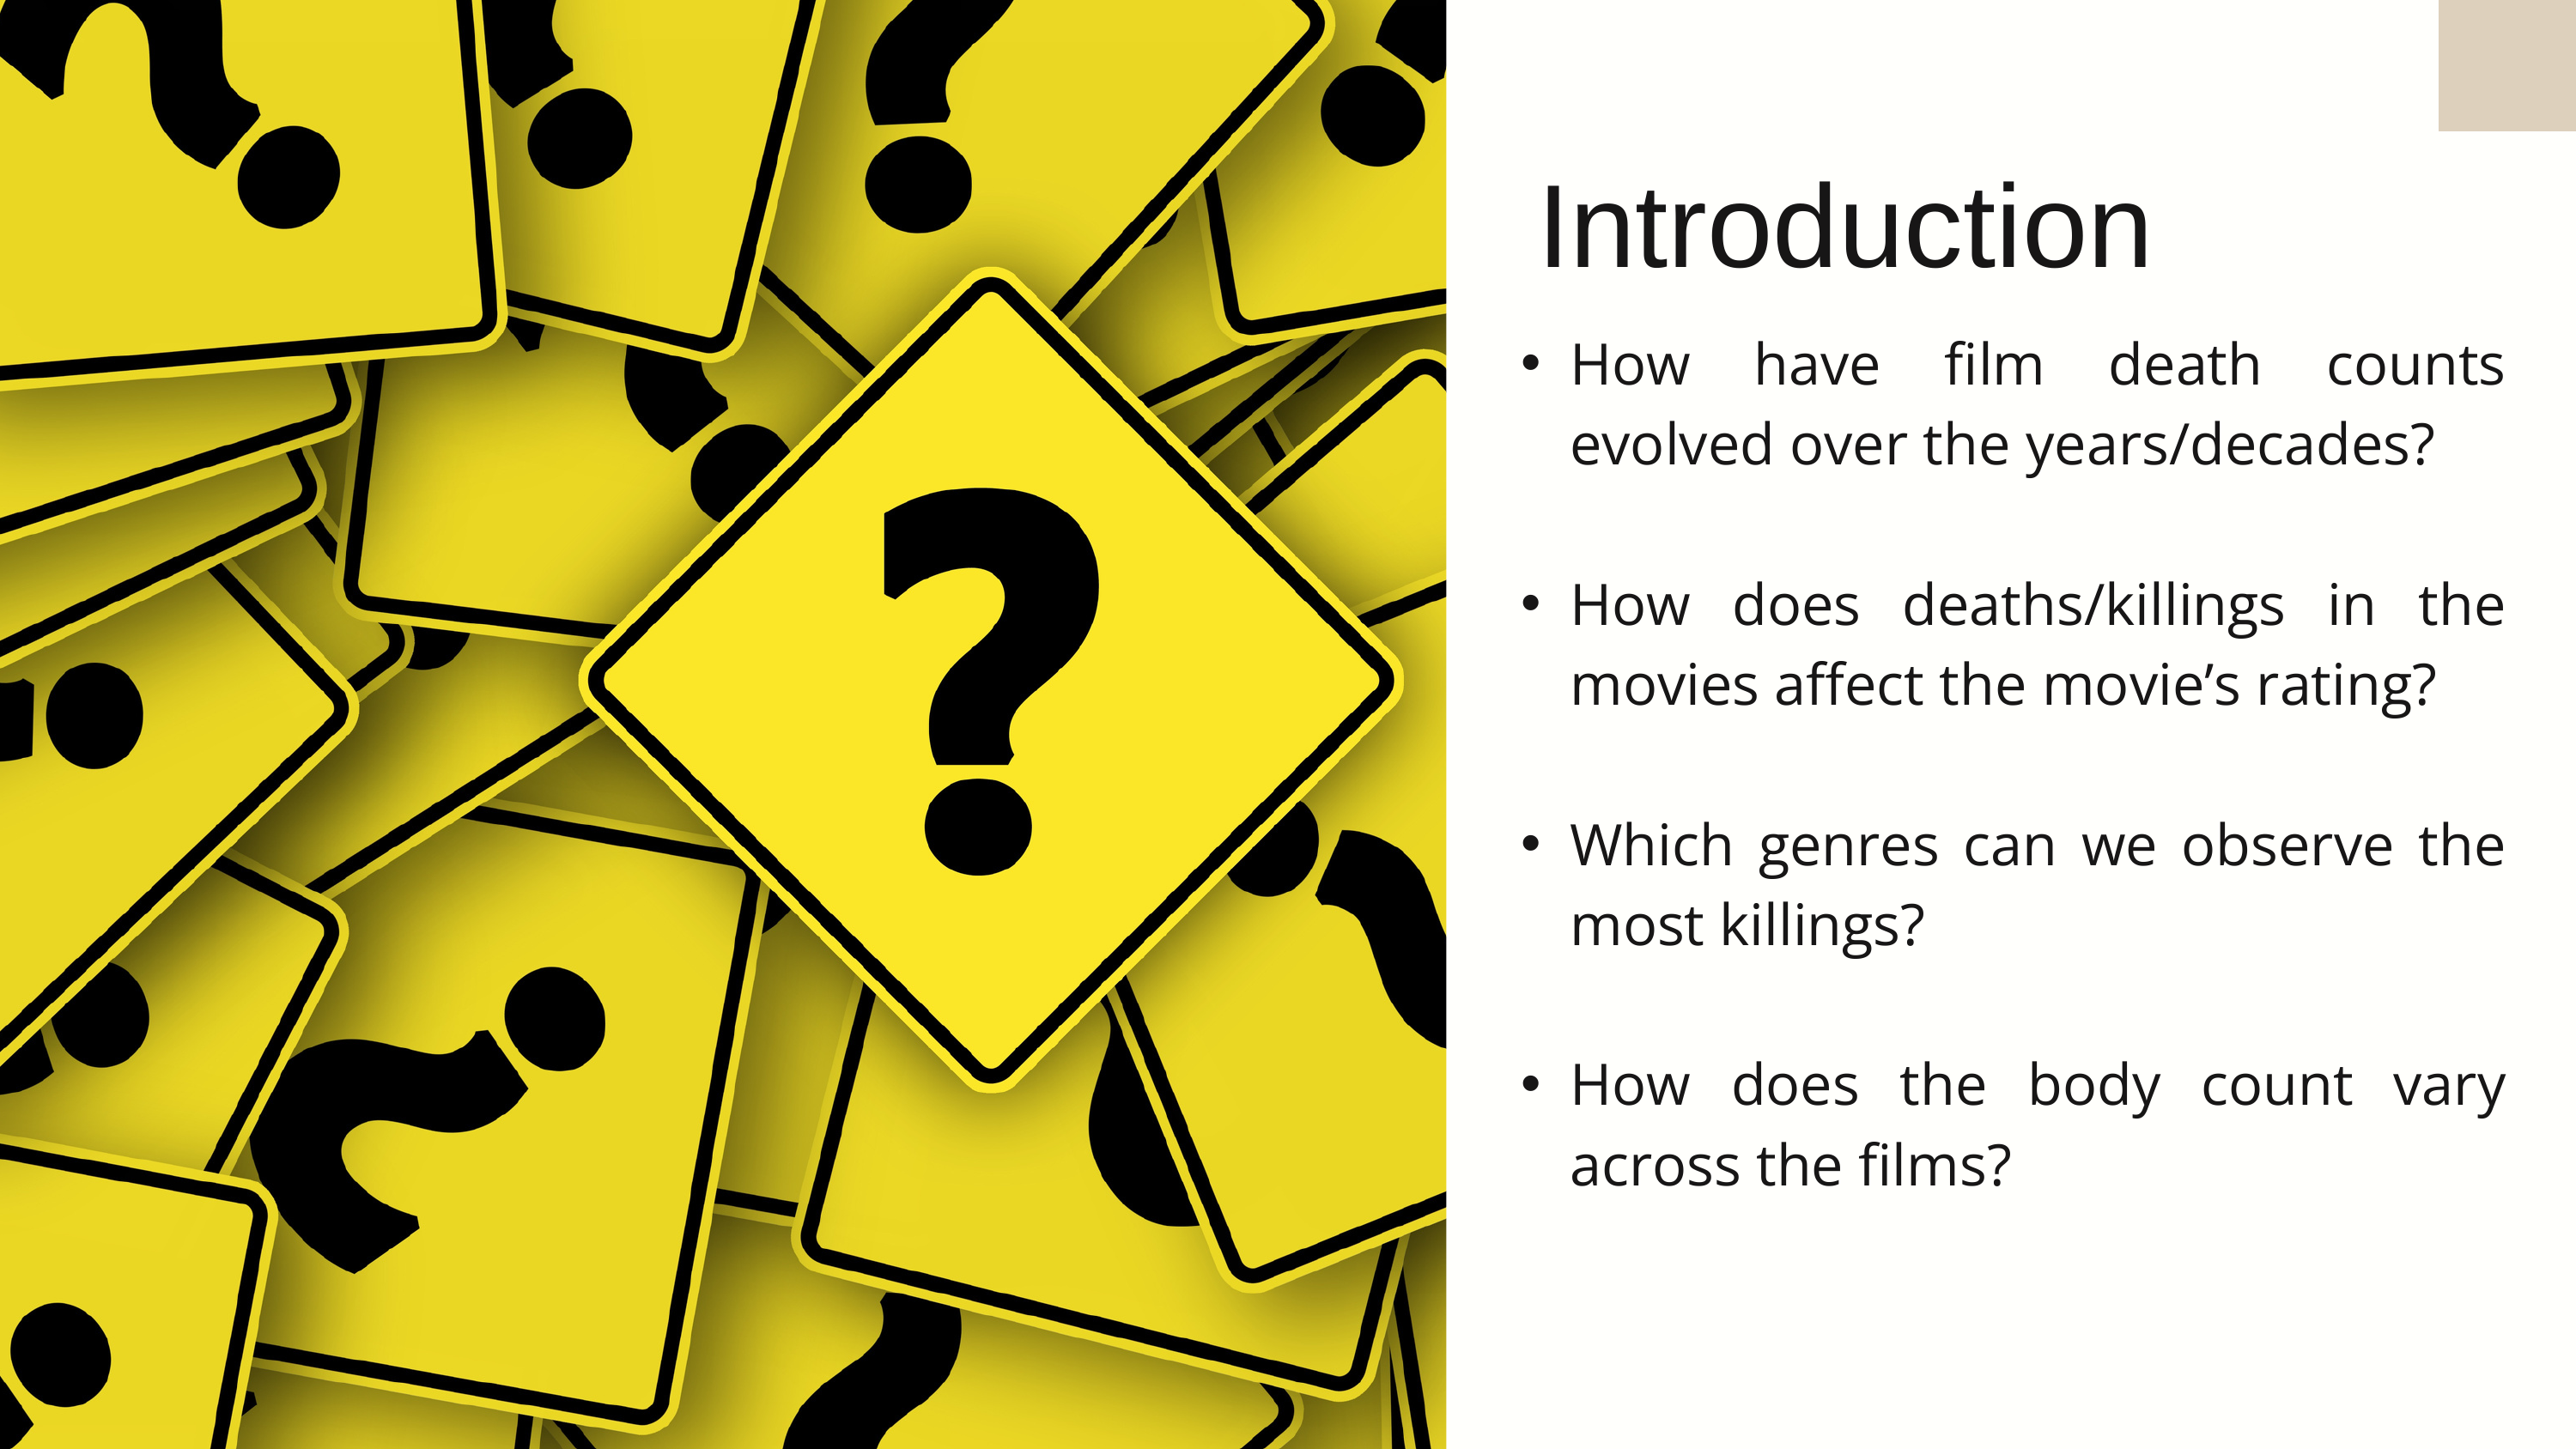

Introduction
How have film death counts evolved over the years/decades?

How does deaths/killings in the movies affect the movie’s rating?

Which genres can we observe the most killings?

How does the body count vary across the films?